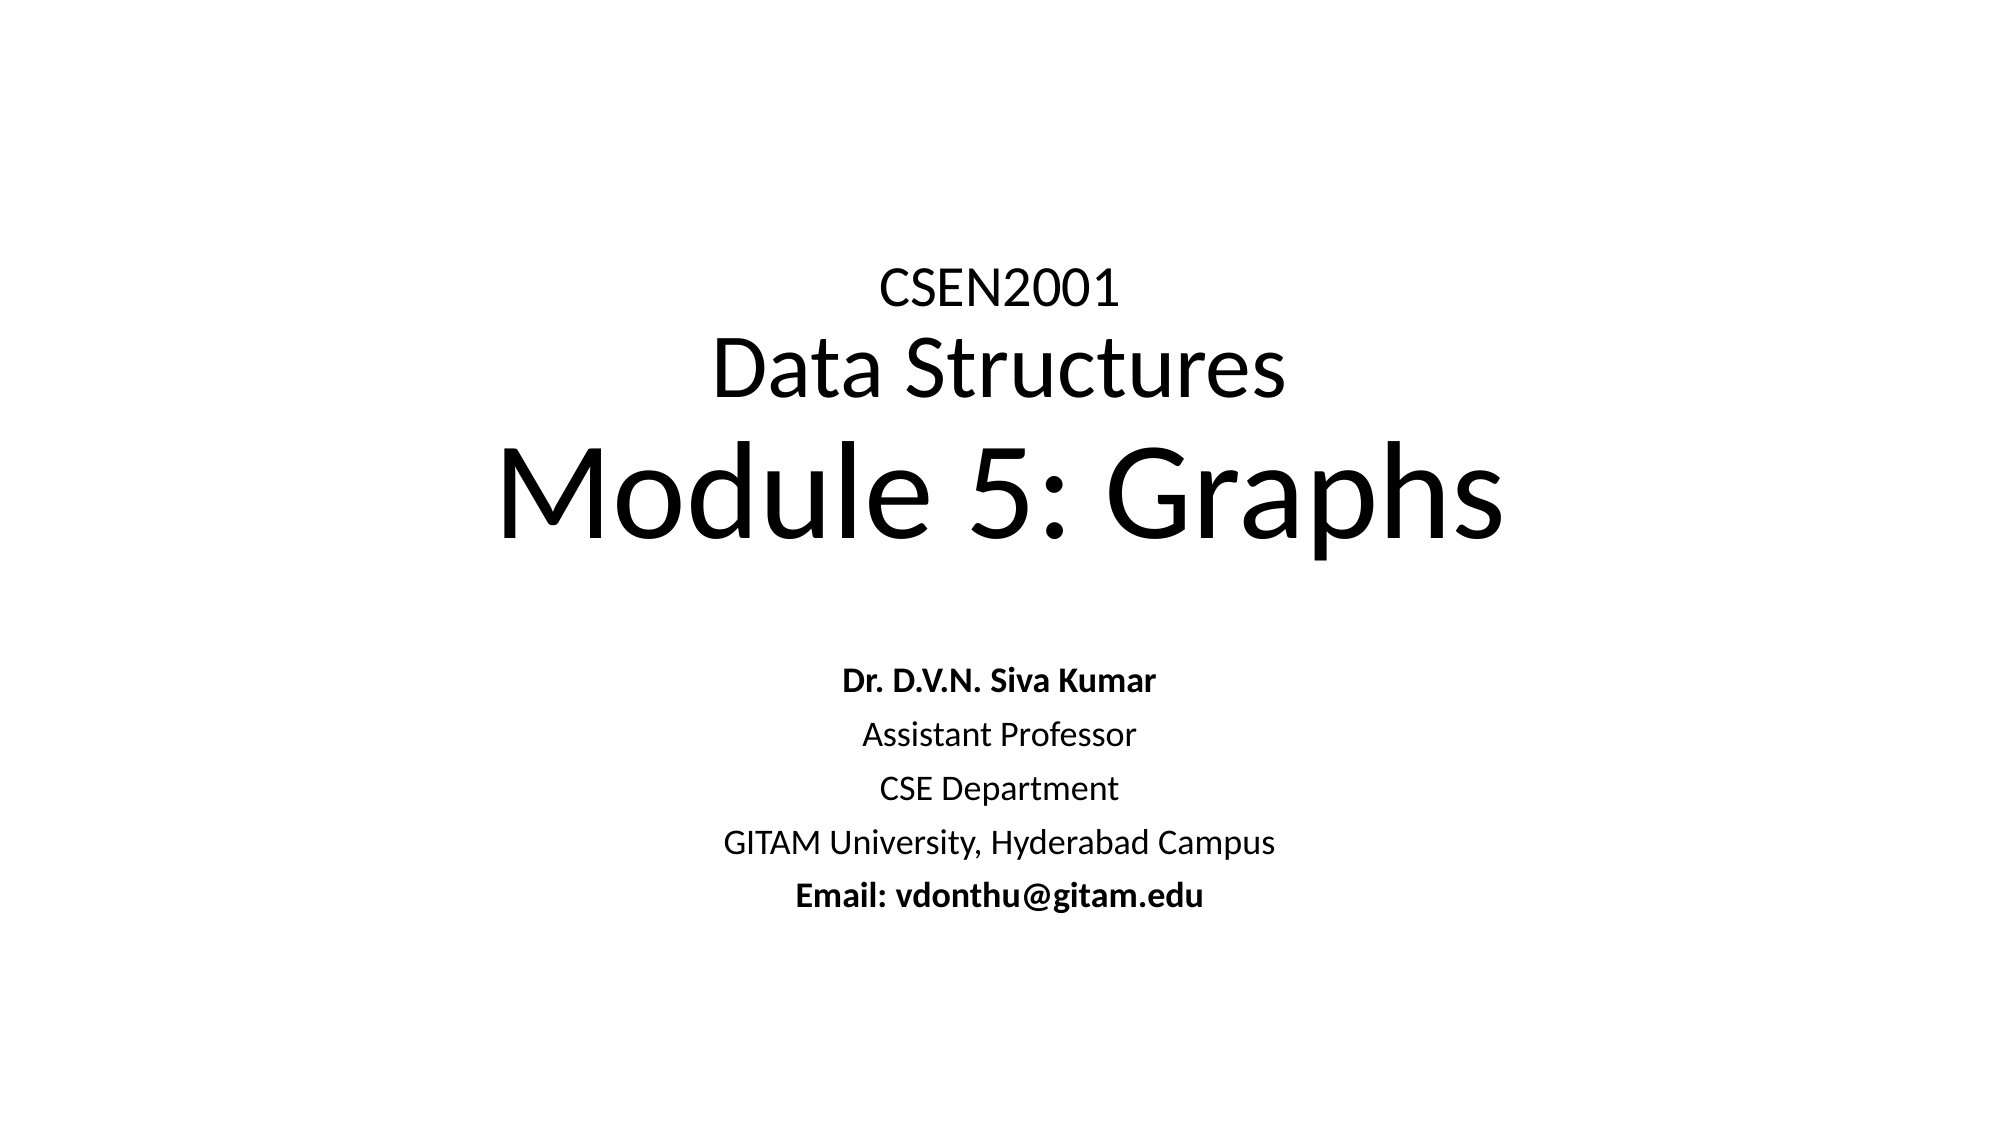

# CSEN2001 Data Structures Module 5: Graphs
Dr. D.V.N. Siva Kumar
Assistant Professor
CSE Department
GITAM University, Hyderabad Campus
Email: vdonthu@gitam.edu